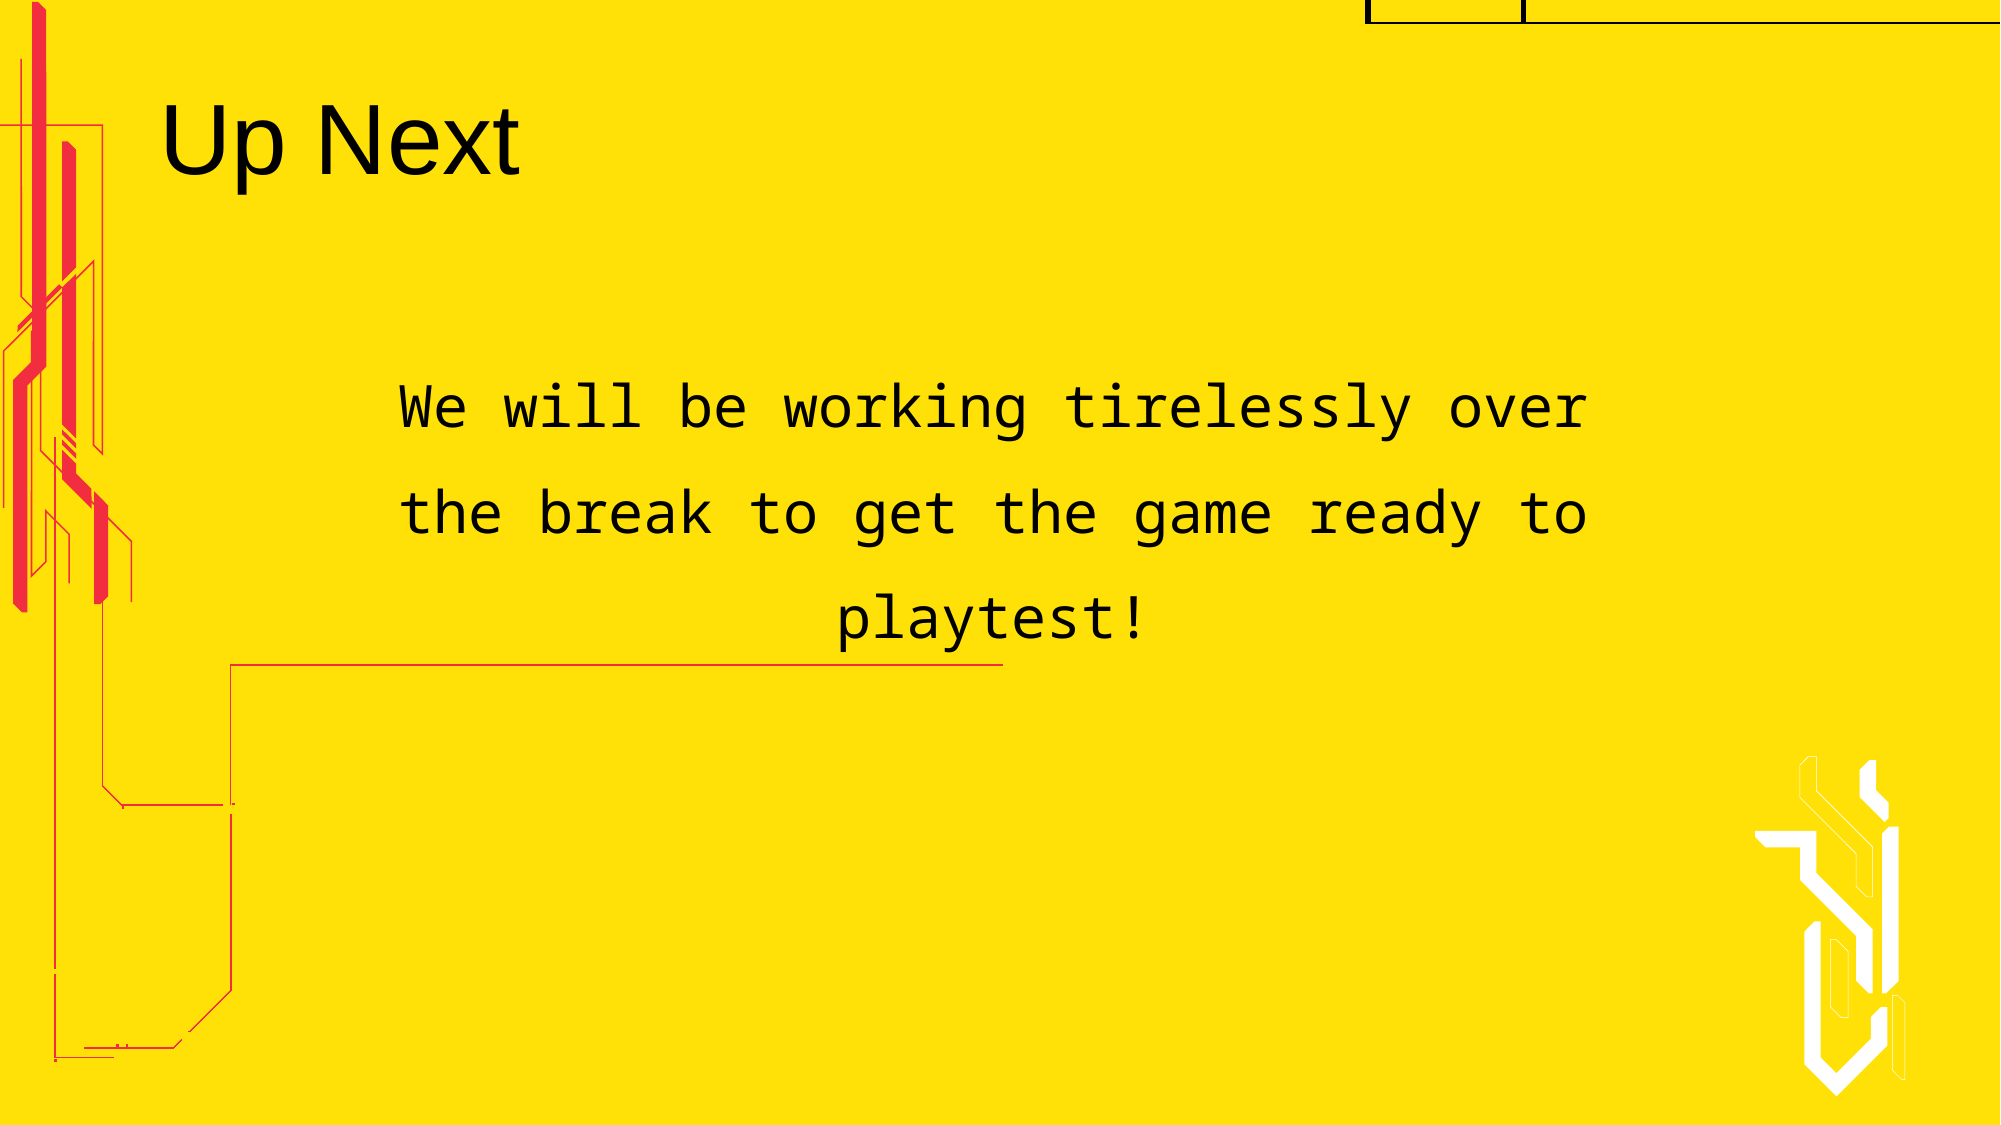

Up Next

We will be working tirelessly over the break to get the game ready to playtest!